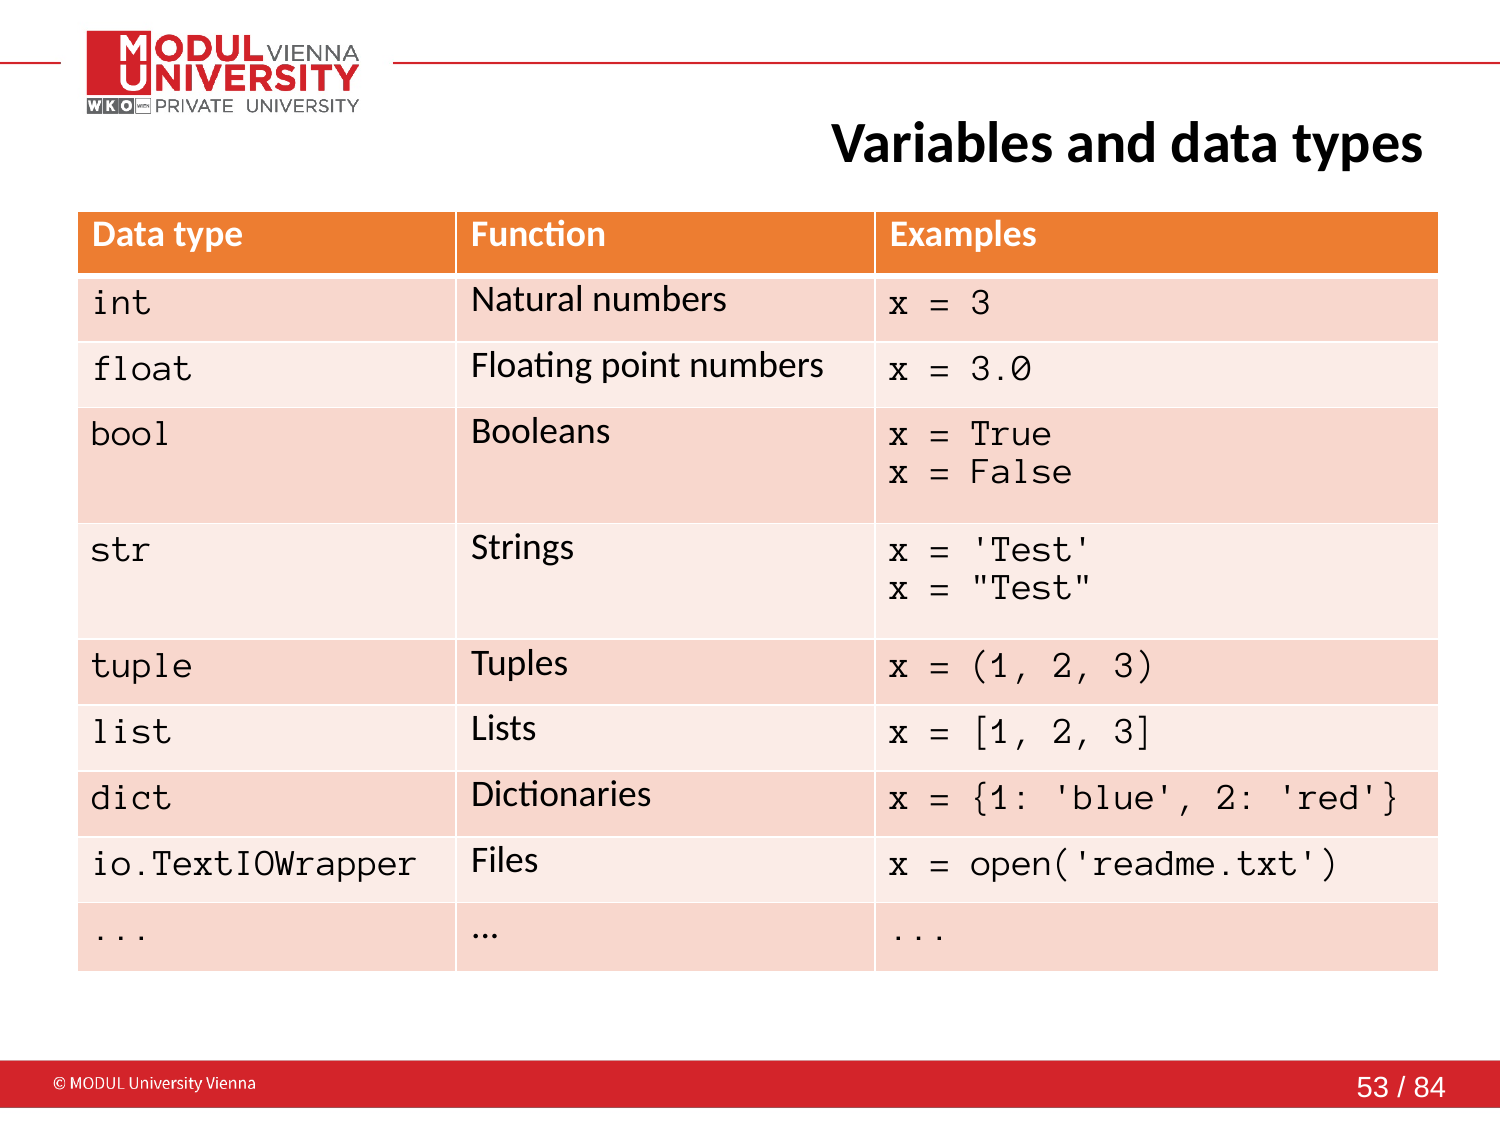

# Variables and data types
| Data type | Function | Examples |
| --- | --- | --- |
| int | Natural numbers | x = 3 |
| float | Floating point numbers | x = 3.0 |
| bool | Booleans | x = True x = False |
| str | Strings | x = 'Test' x = "Test" |
| tuple | Tuples | x = (1, 2, 3) |
| list | Lists | x = [1, 2, 3] |
| dict | Dictionaries | x = {1: 'blue', 2: 'red'} |
| io.TextIOWrapper | Files | x = open('readme.txt') |
| ... | ... | ... |